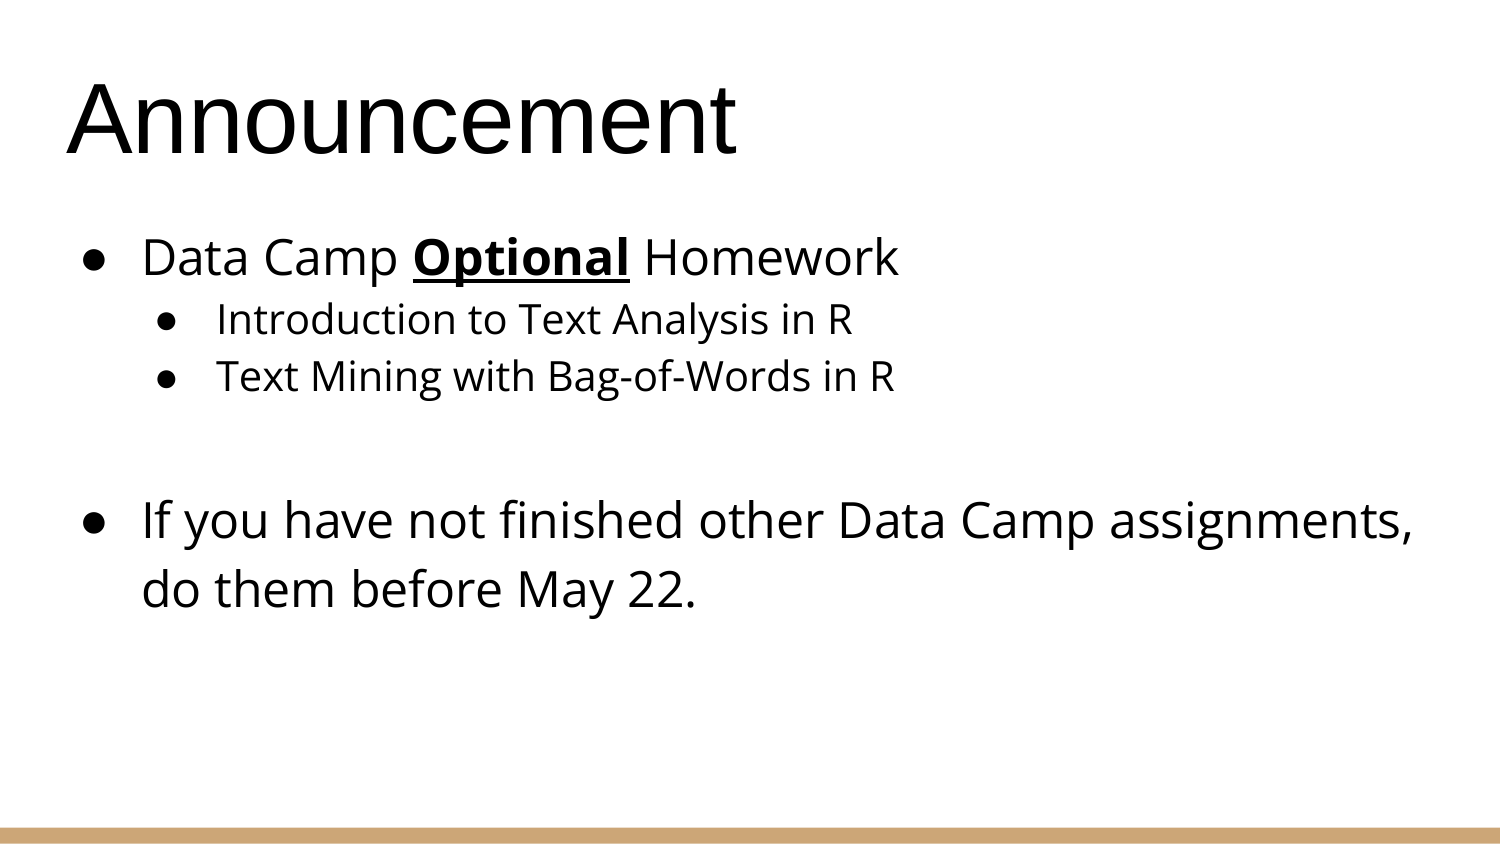

# Announcement
Data Camp Optional Homework
Introduction to Text Analysis in R
Text Mining with Bag-of-Words in R

If you have not finished other Data Camp assignments, do them before May 22.